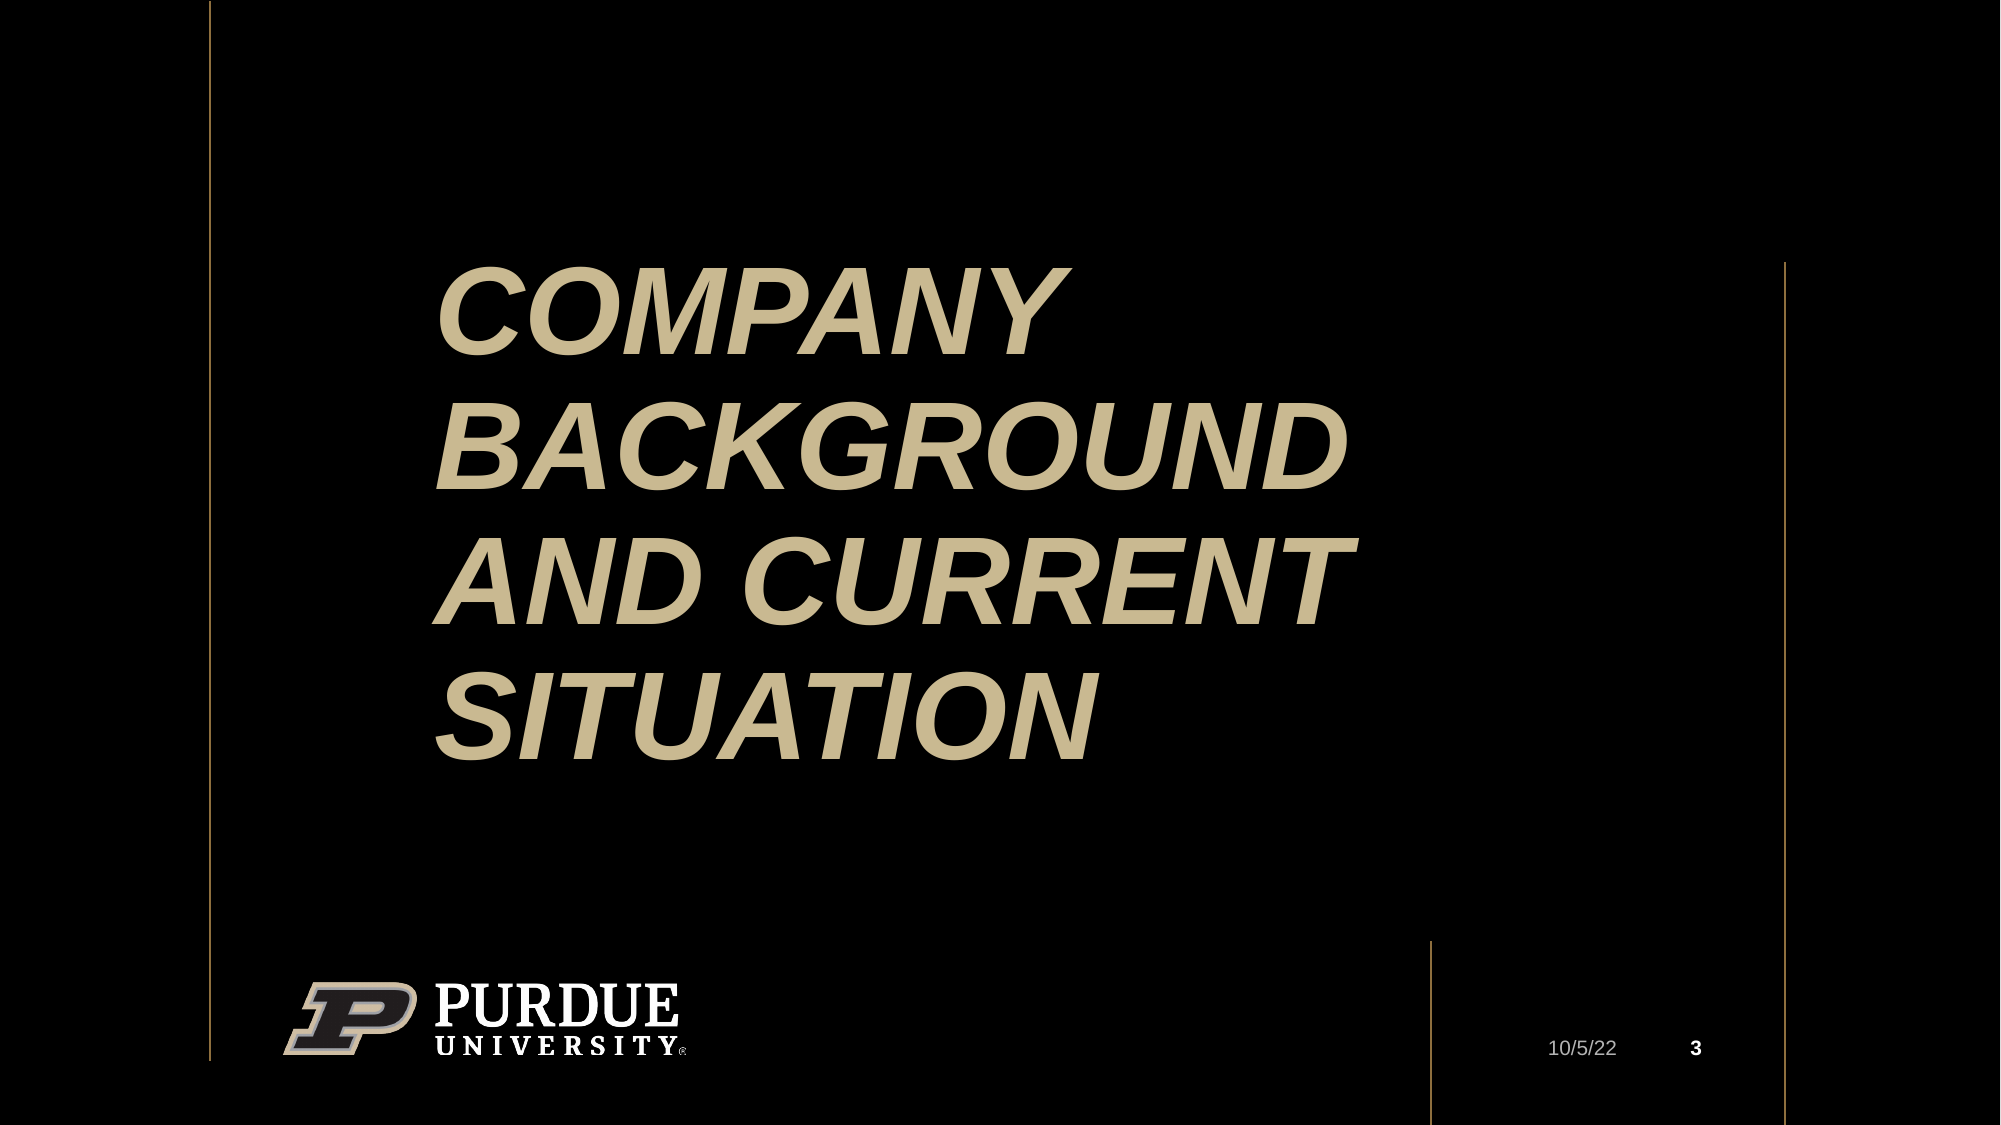

# Company Background and CURRENT SITUATION
3
10/5/22